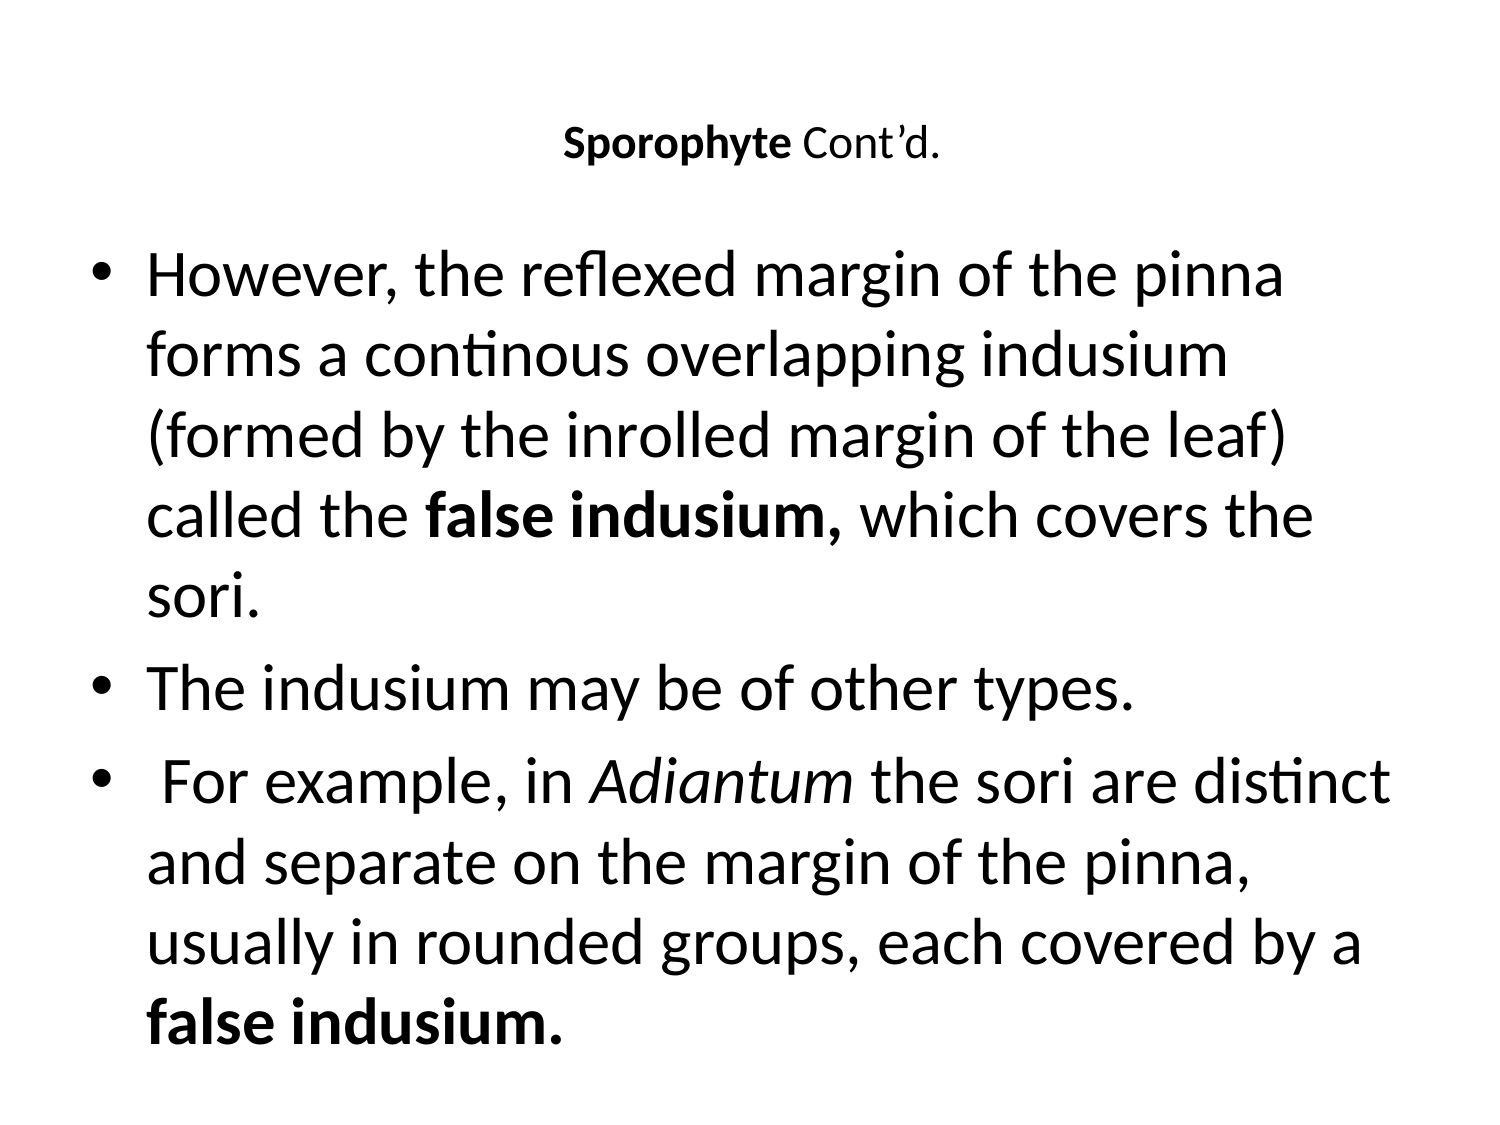

# Sporophyte Cont’d.
However, the reflexed margin of the pinna forms a continous overlapping indusium (formed by the inrolled margin of the leaf) called the false indusium, which covers the sori.
The indusium may be of other types.
 For example, in Adiantum the sori are distinct and separate on the margin of the pinna, usually in rounded groups, each covered by a false indusium.